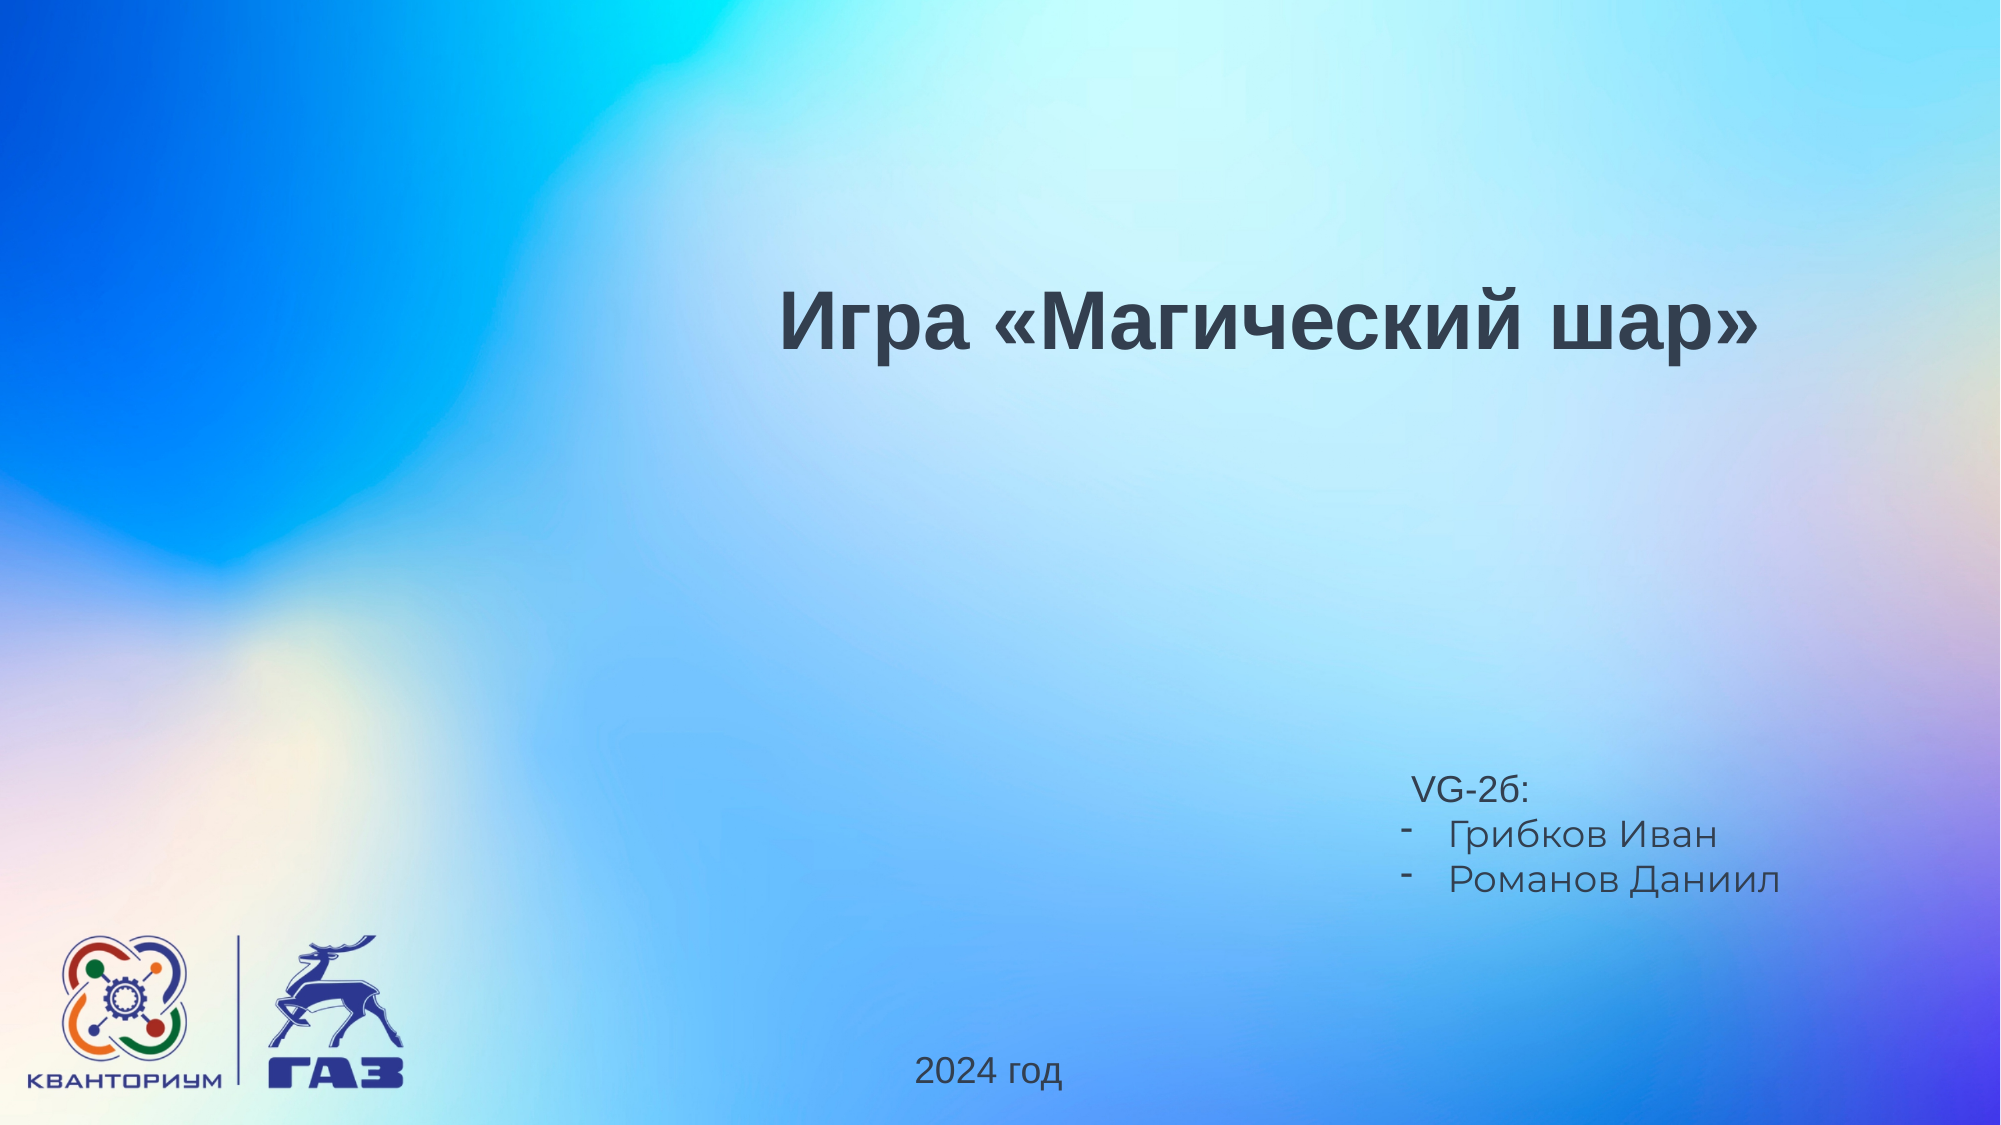

Игра «Магический шар»
 VG-2б:
Грибков Иван
Романов Даниил

2024 год